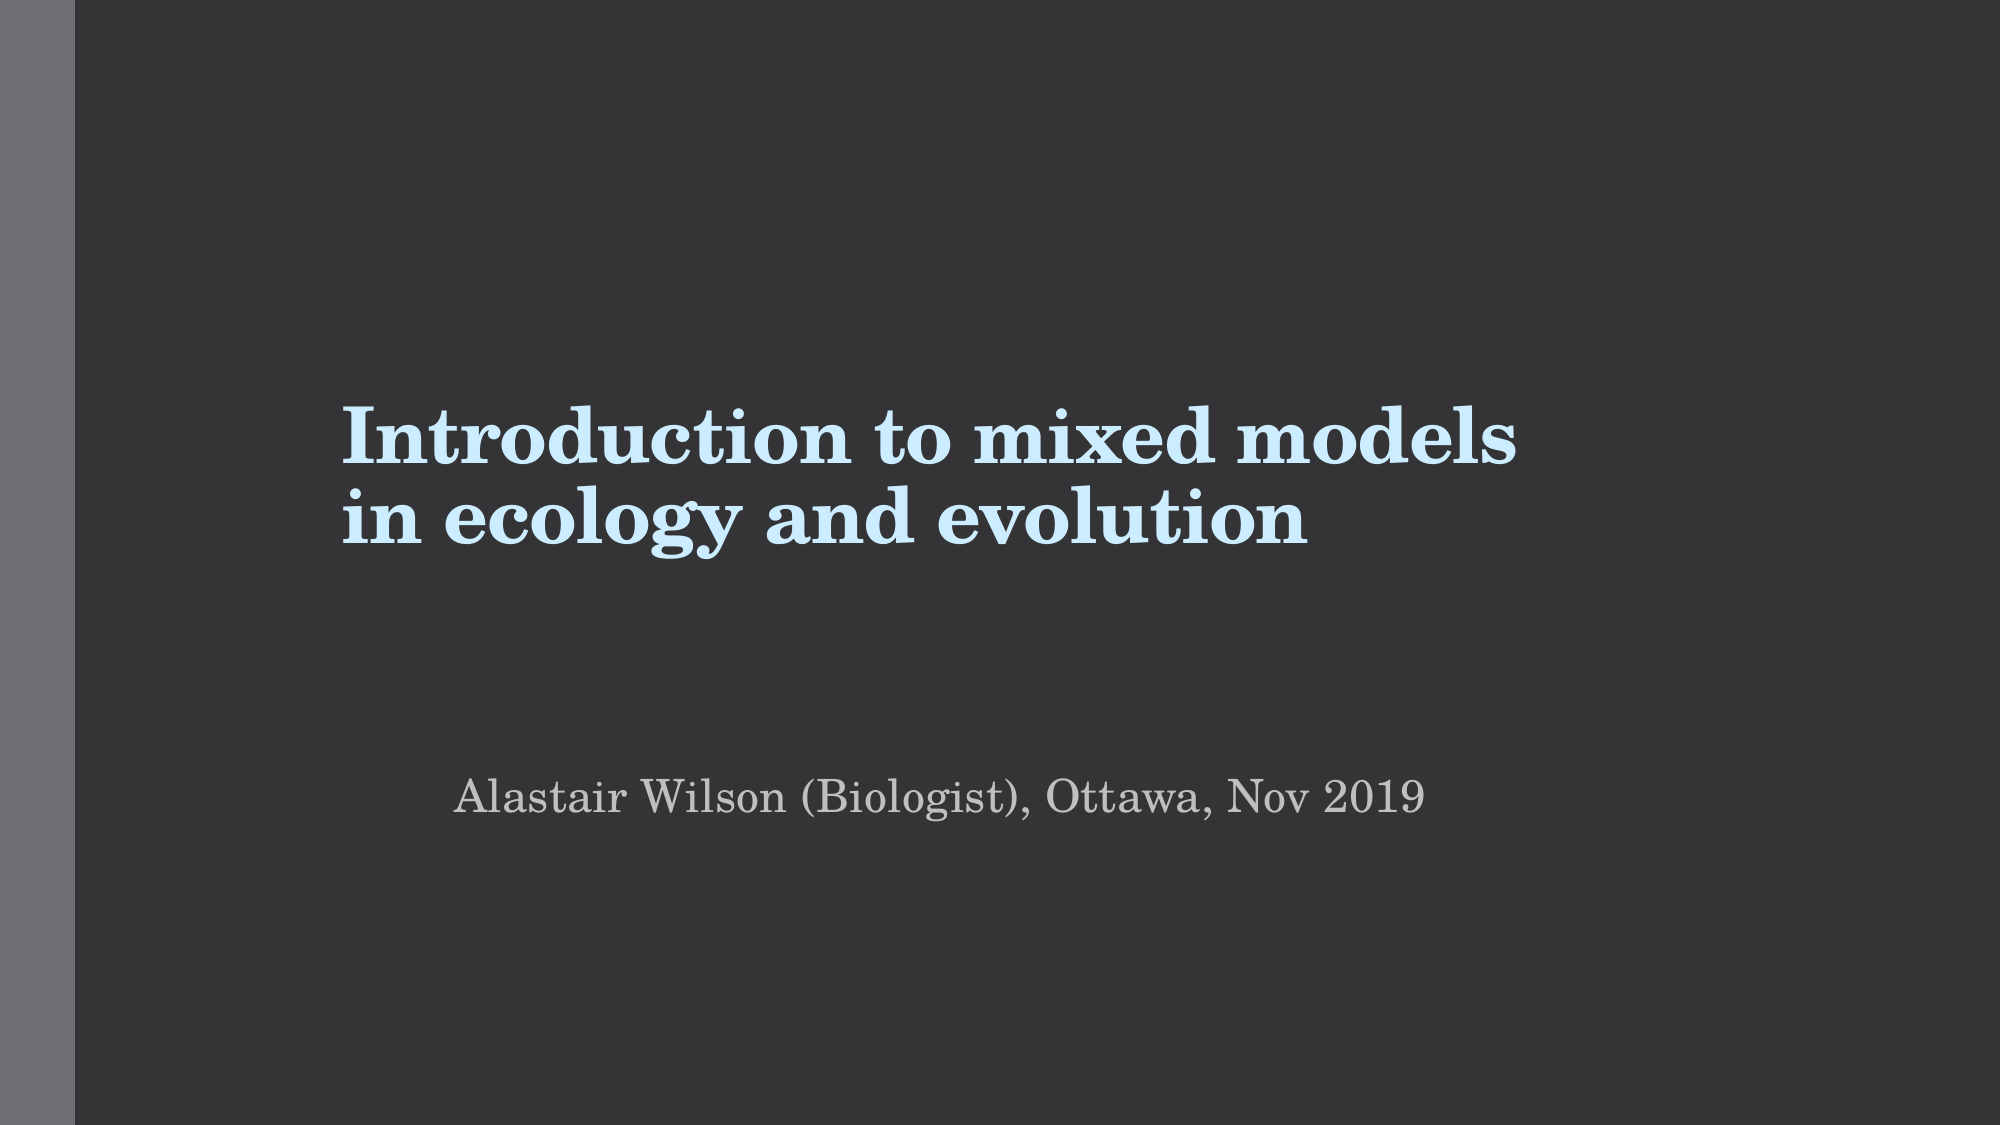

# Introduction to mixed models in ecology and evolution
Alastair Wilson (Biologist), Ottawa, Nov 2019